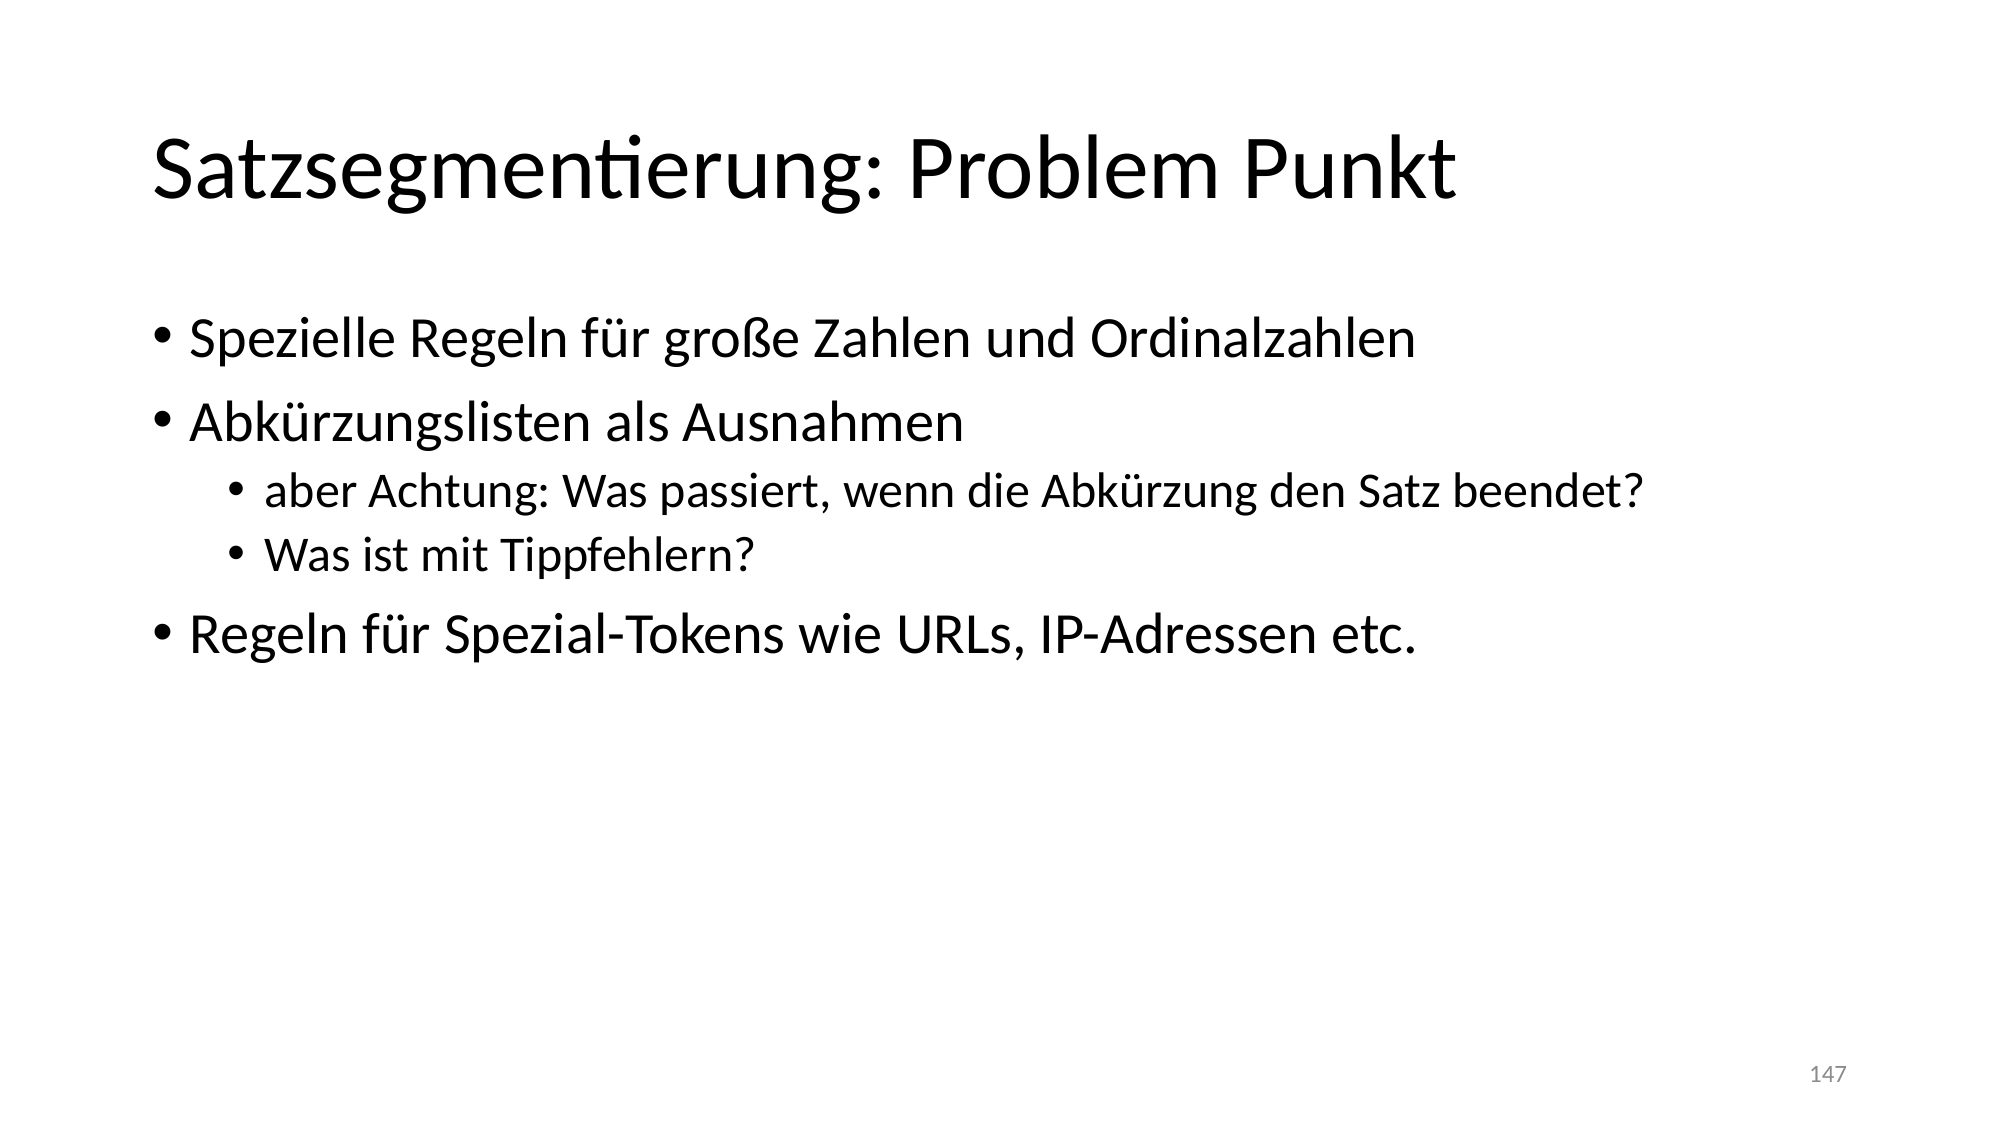

# Satzsegmentierung: Problem Punkt
Spezielle Regeln für große Zahlen und Ordinalzahlen
Abkürzungslisten als Ausnahmen
aber Achtung: Was passiert, wenn die Abkürzung den Satz beendet?
Was ist mit Tippfehlern?
Regeln für Spezial-Tokens wie URLs, IP-Adressen etc.
147